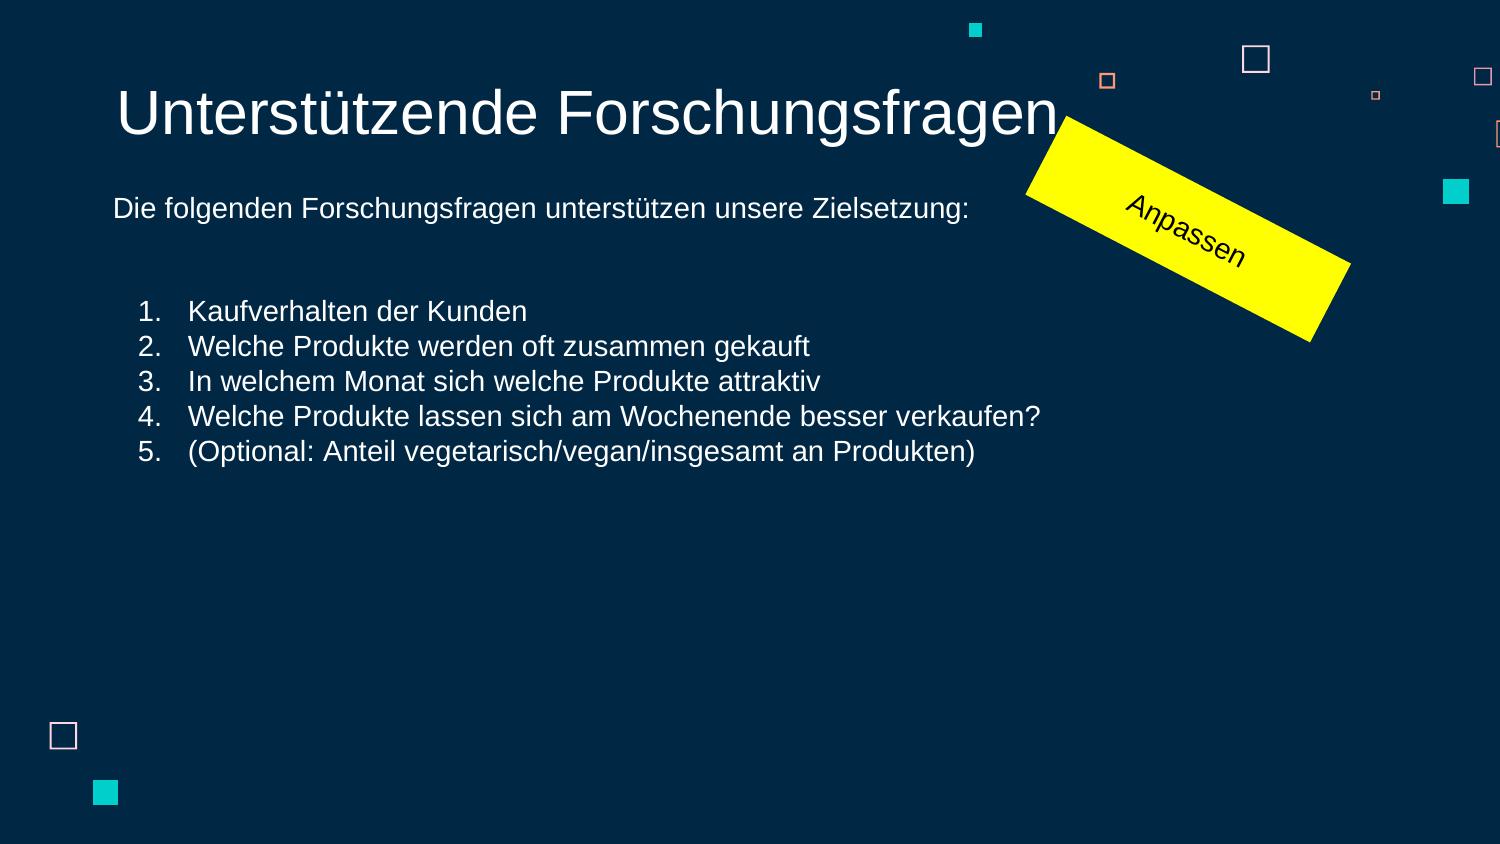

# Unterstützende Forschungsfragen
Die folgenden Forschungsfragen unterstützen unsere Zielsetzung:

Kaufverhalten der Kunden
Welche Produkte werden oft zusammen gekauft
In welchem Monat sich welche Produkte attraktiv
Welche Produkte lassen sich am Wochenende besser verkaufen?
(Optional: Anteil vegetarisch/vegan/insgesamt an Produkten)

Anpassen